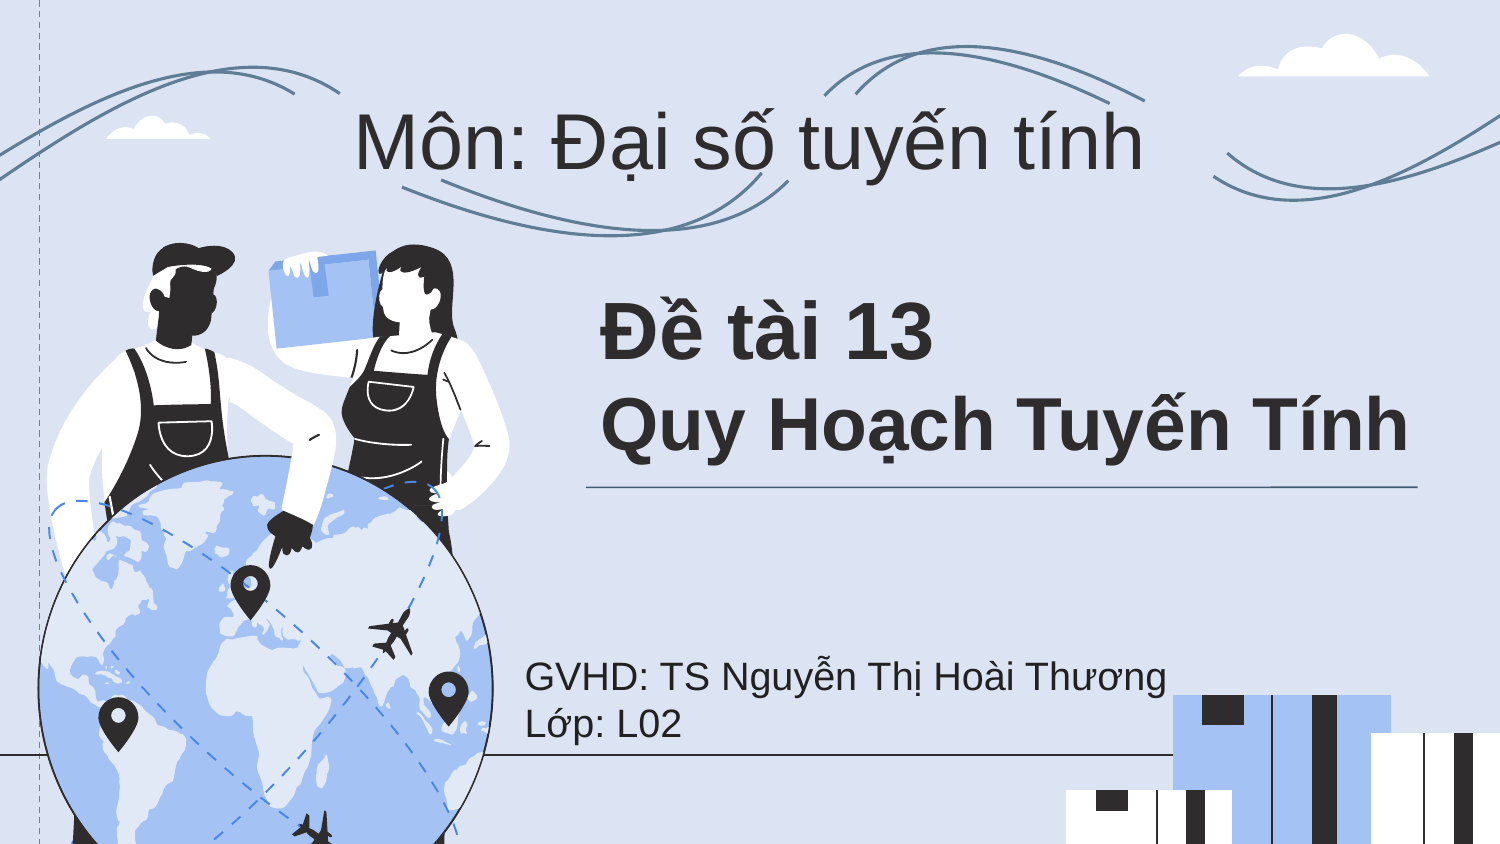

# Môn: Đại số tuyến tính

Đề tài 13
Quy Hoạch Tuyến Tính
GVHD: TS Nguyễn Thị Hoài Thương
Lớp: L02